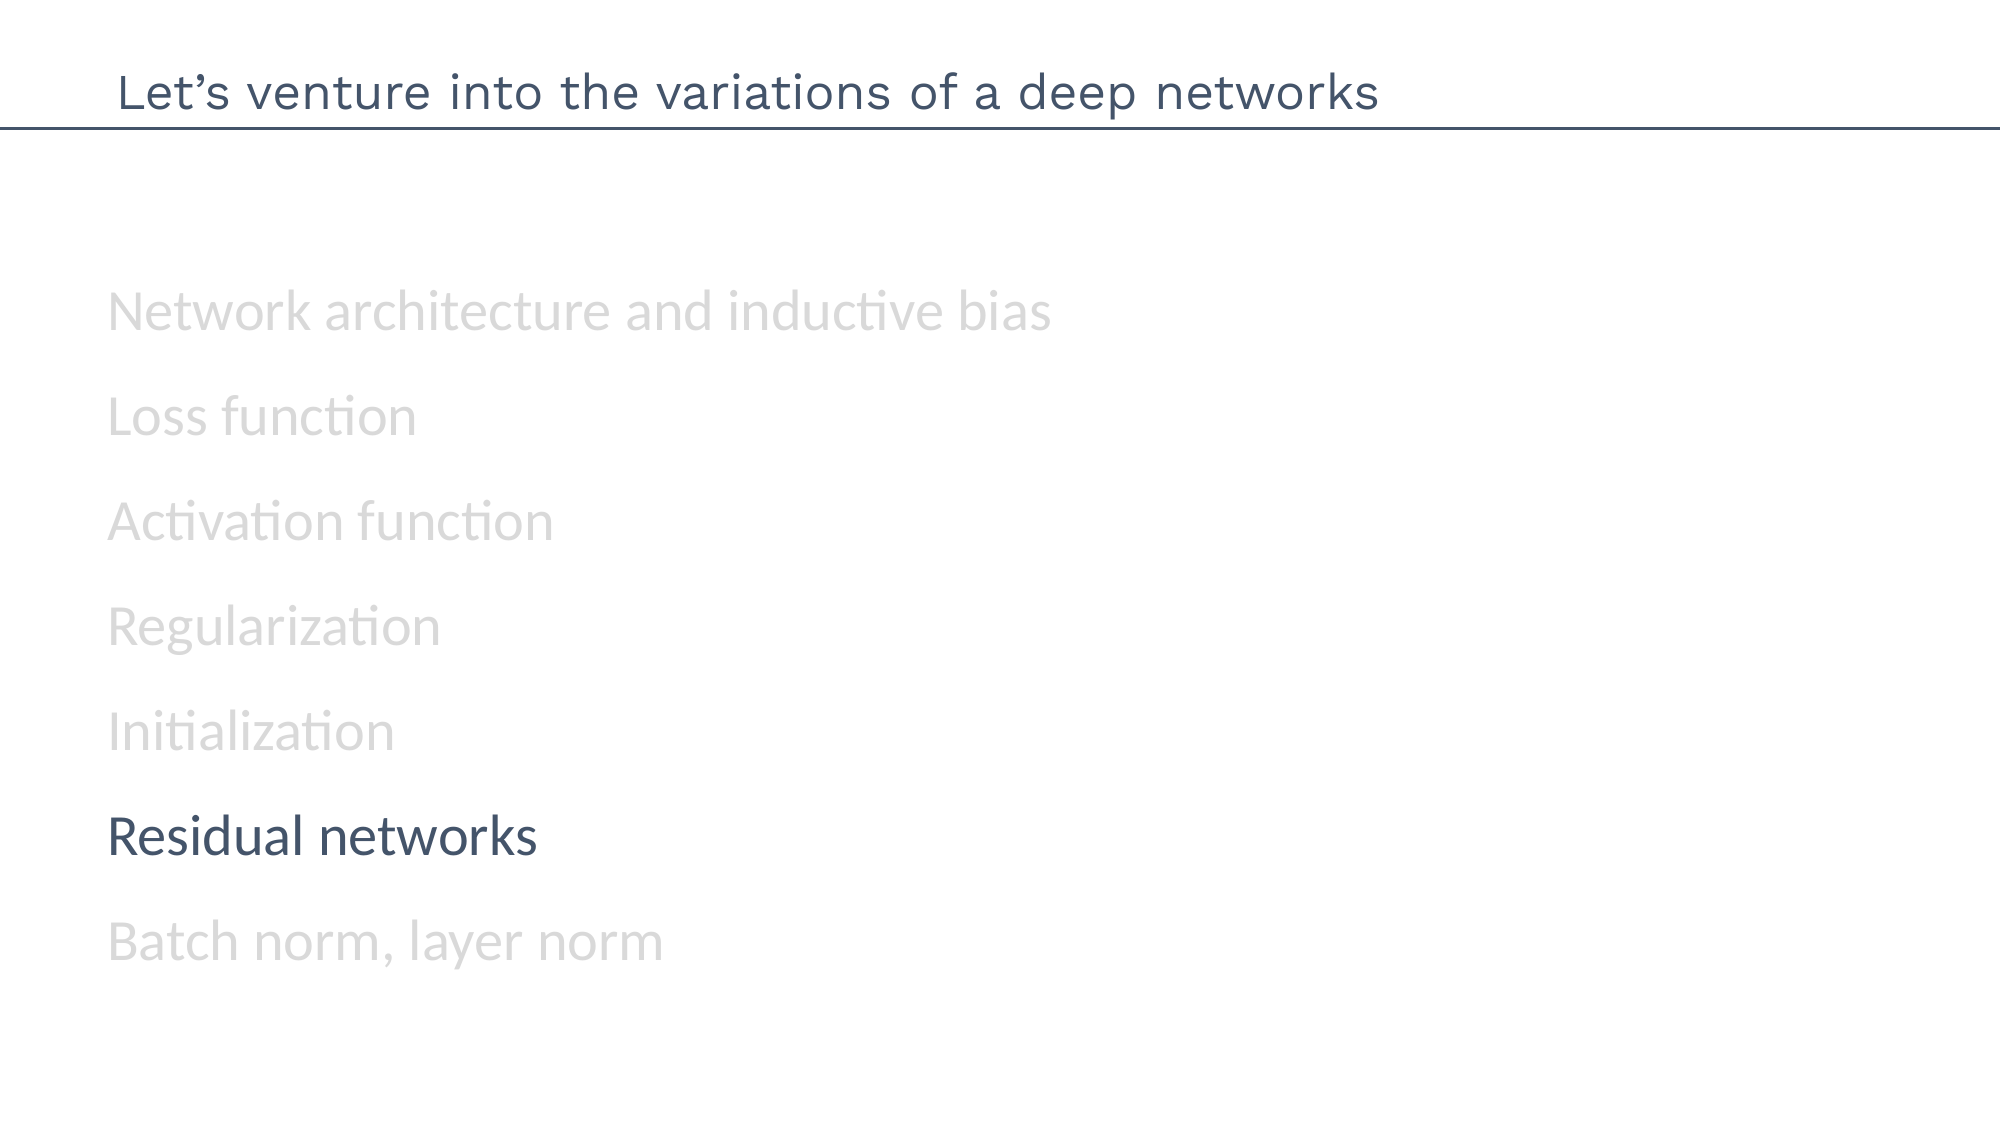

Let’s venture into the variations of a deep networks
Network architecture and inductive bias
Loss function
Activation function
Regularization
Initialization
Residual networks
Batch norm, layer norm